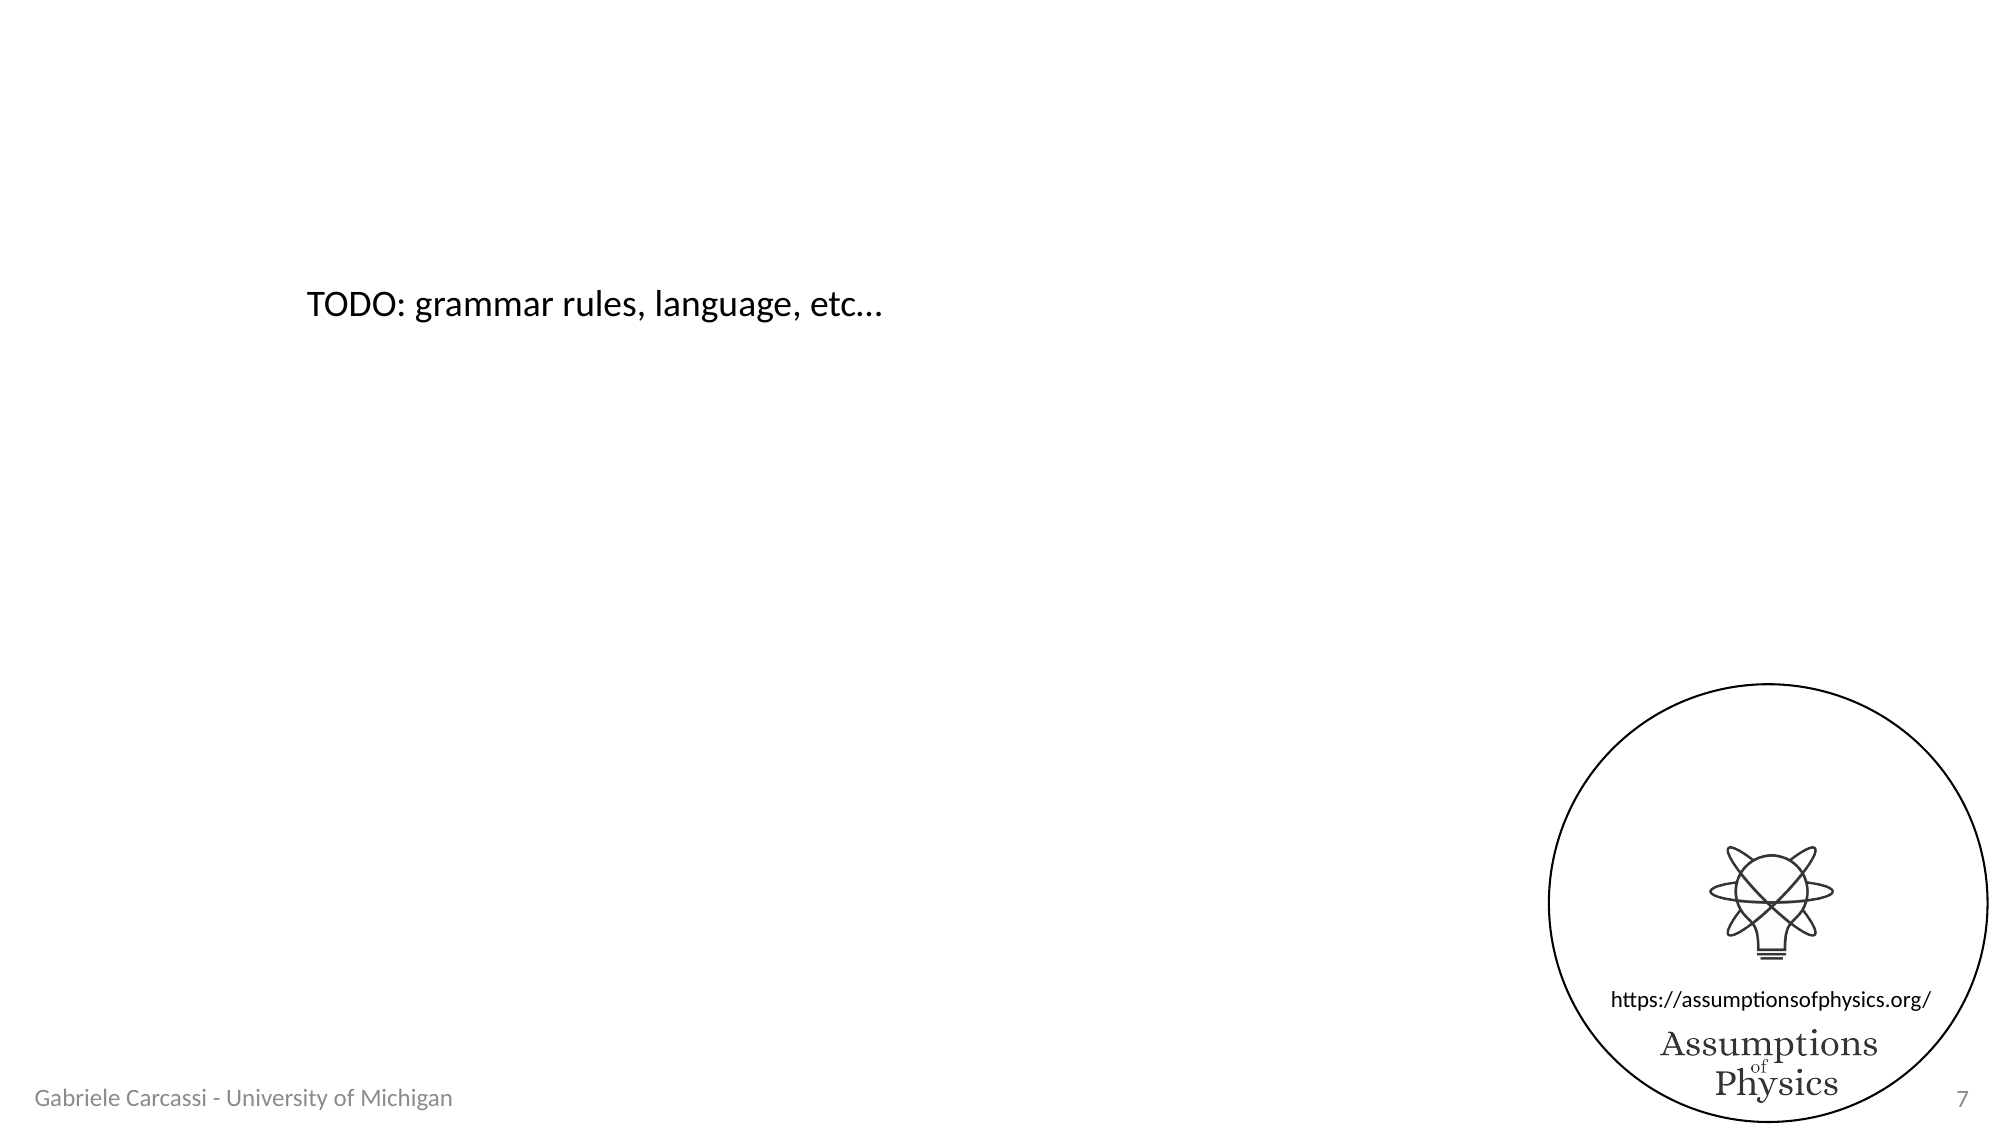

TODO: grammar rules, language, etc…
Gabriele Carcassi - University of Michigan
7